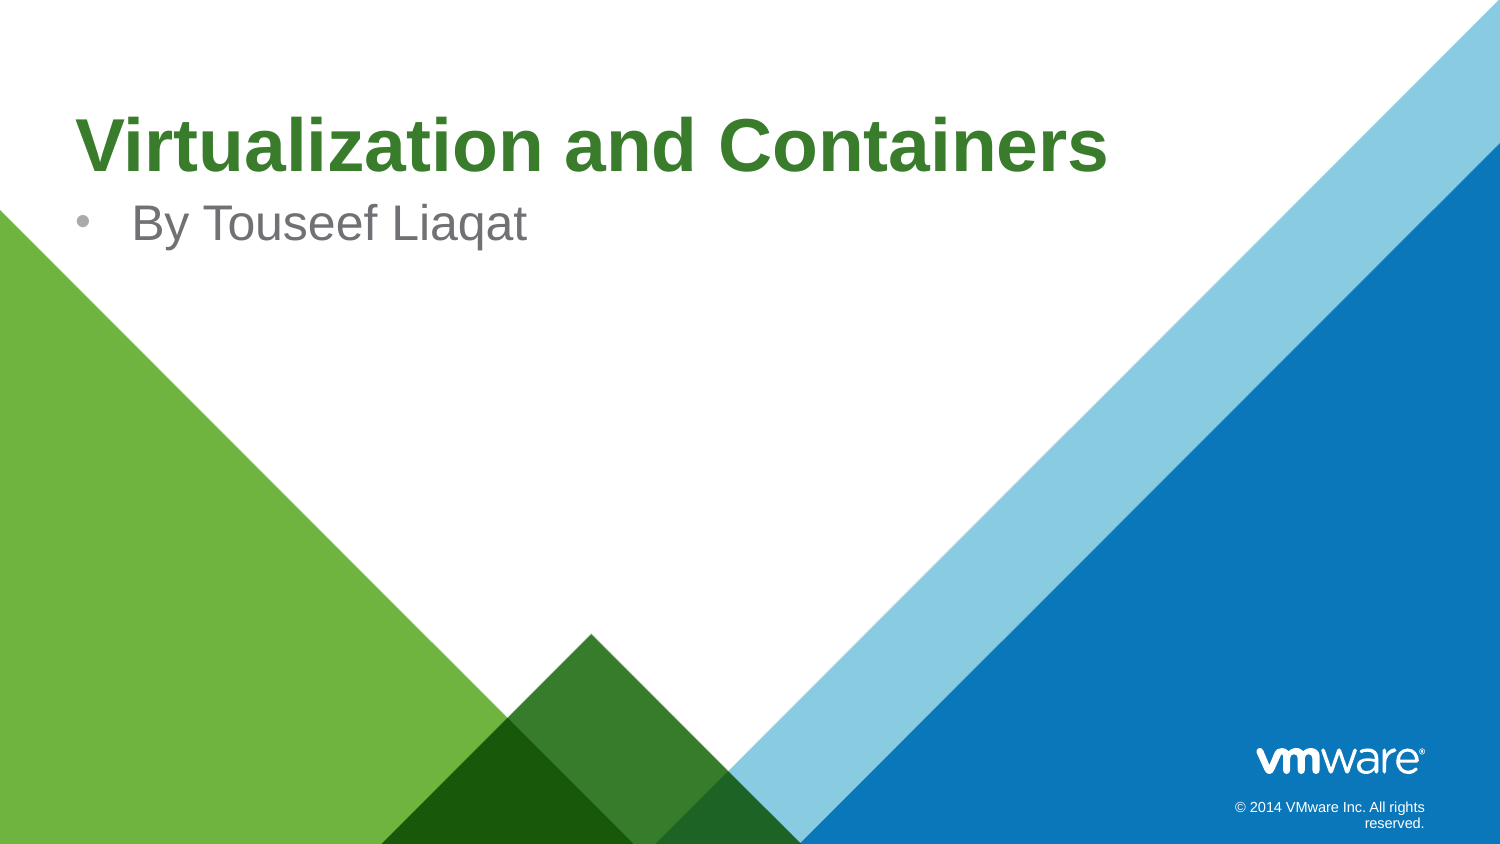

# Virtualization and Containers
By Touseef Liaqat